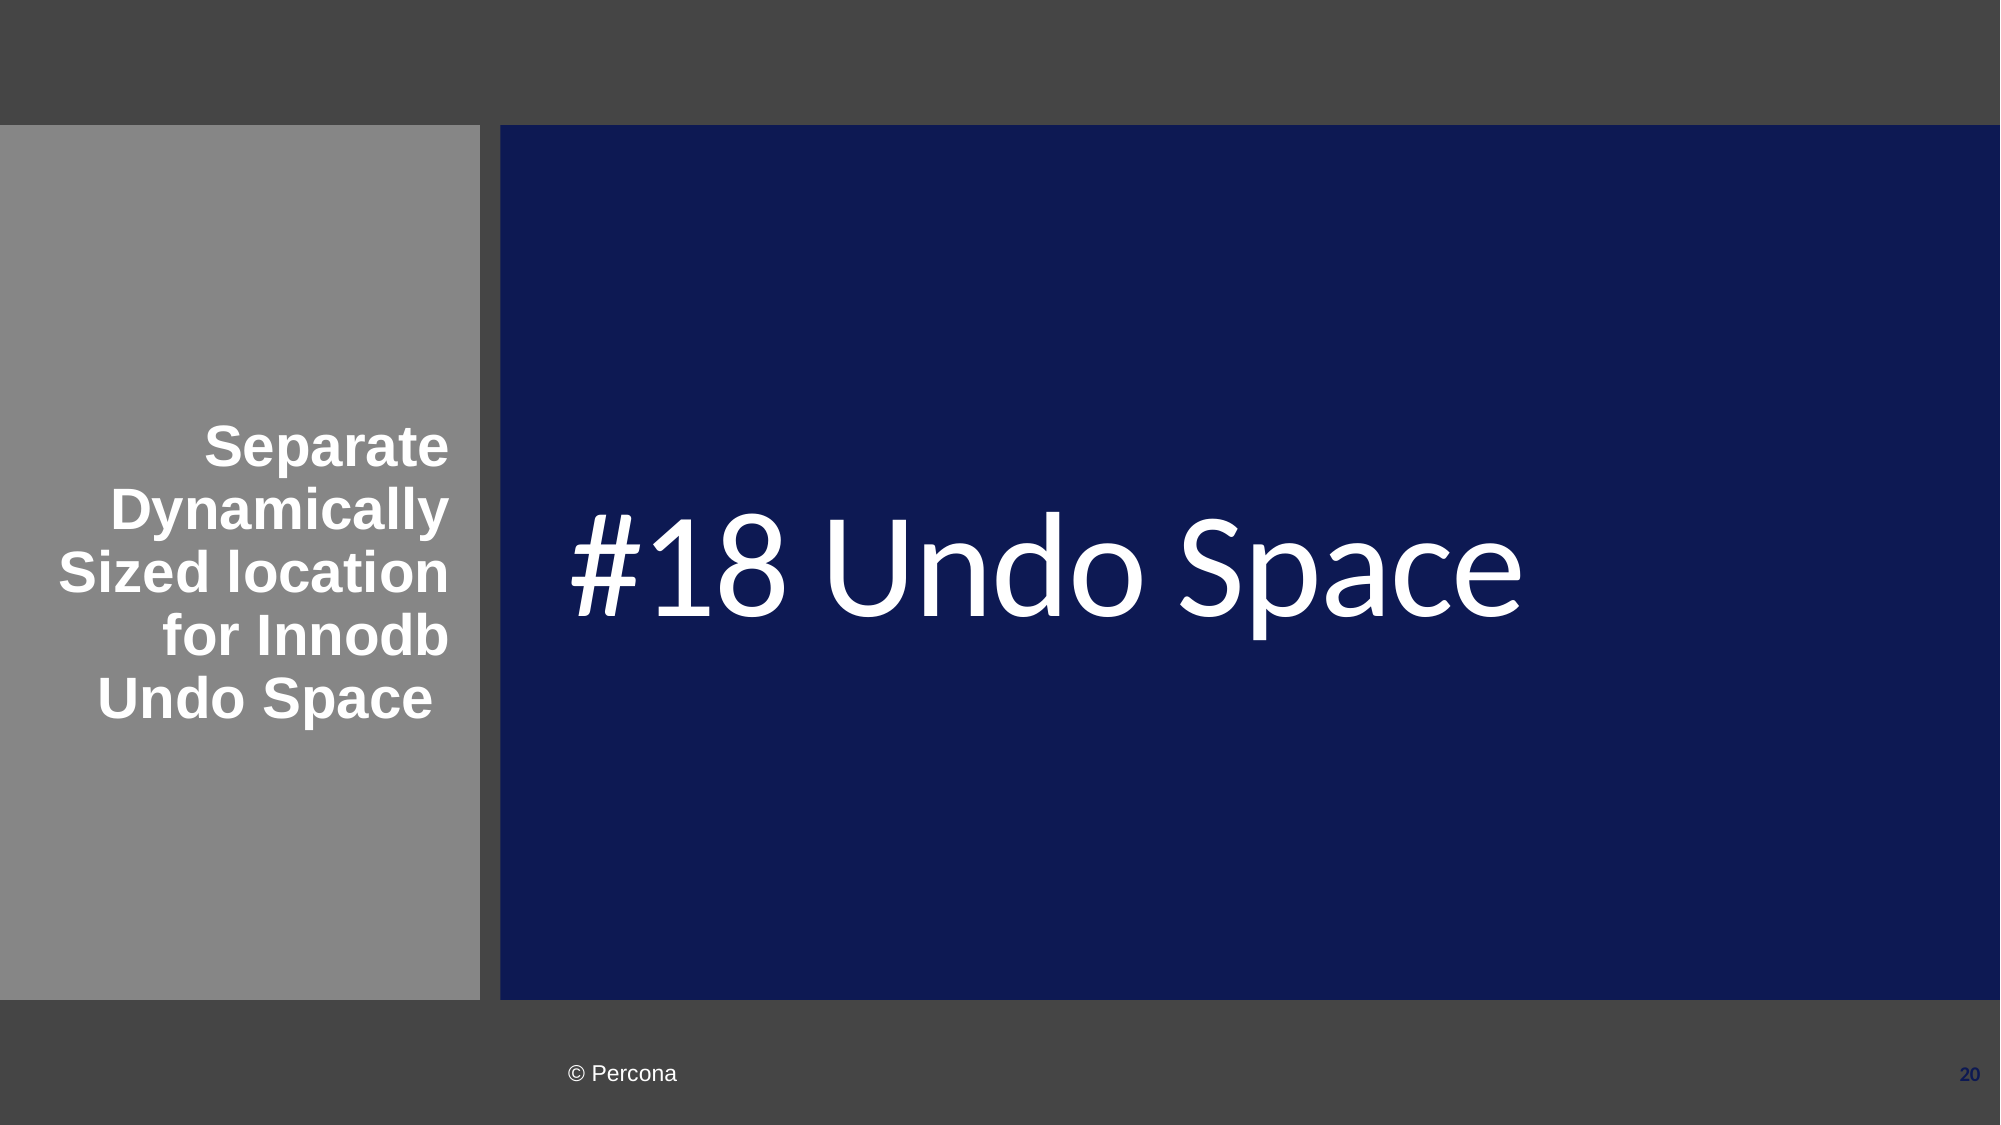

# #18 Undo Space
Separate Dynamically Sized location for Innodb Undo Space
© Percona
20